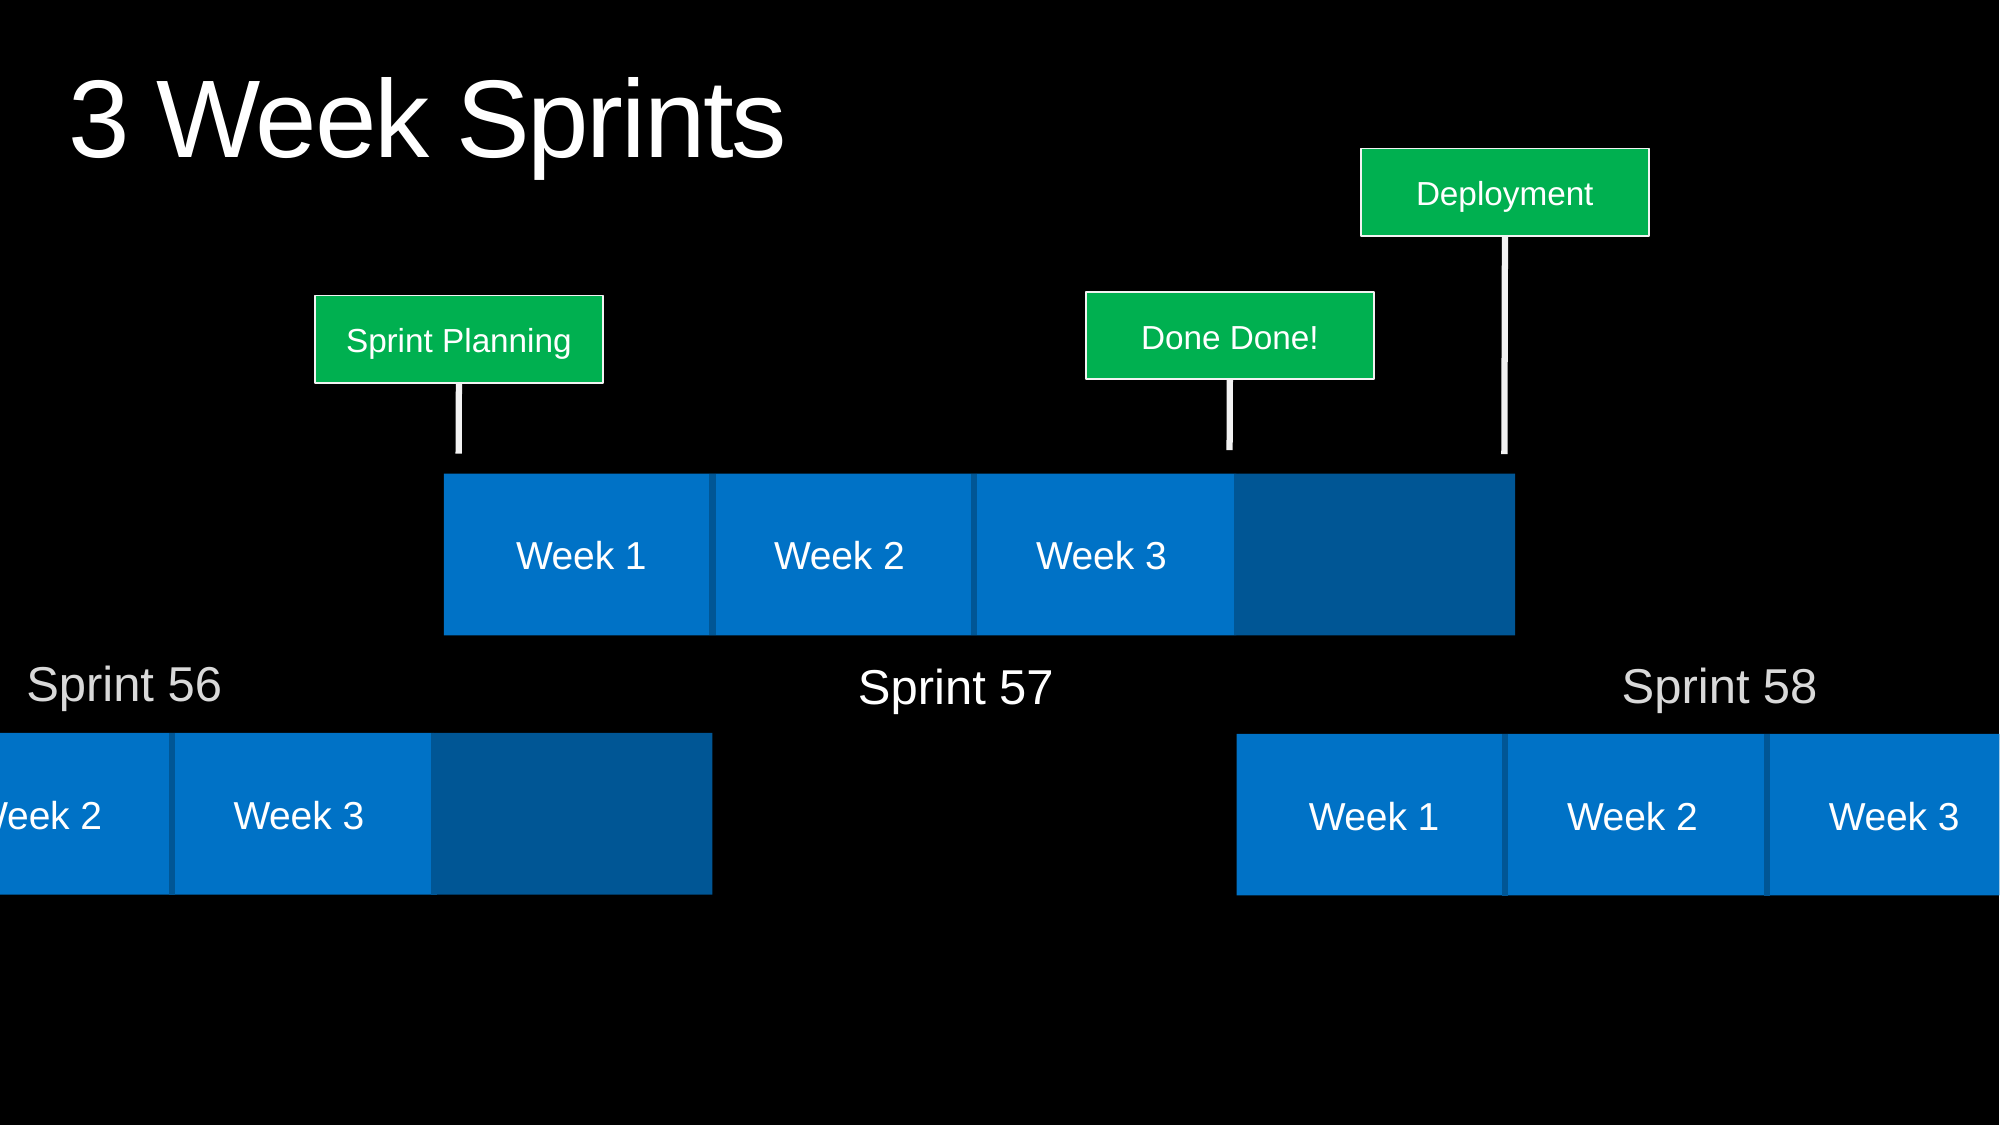

# 3 Week Sprints
Deployment
Done Done!
Sprint Planning

Week 1
Week 2
Week 3
Sprint 56
Sprint 58
Sprint 57

Week 1
Week 2
Week 3

Week 1
Week 2
Week 3